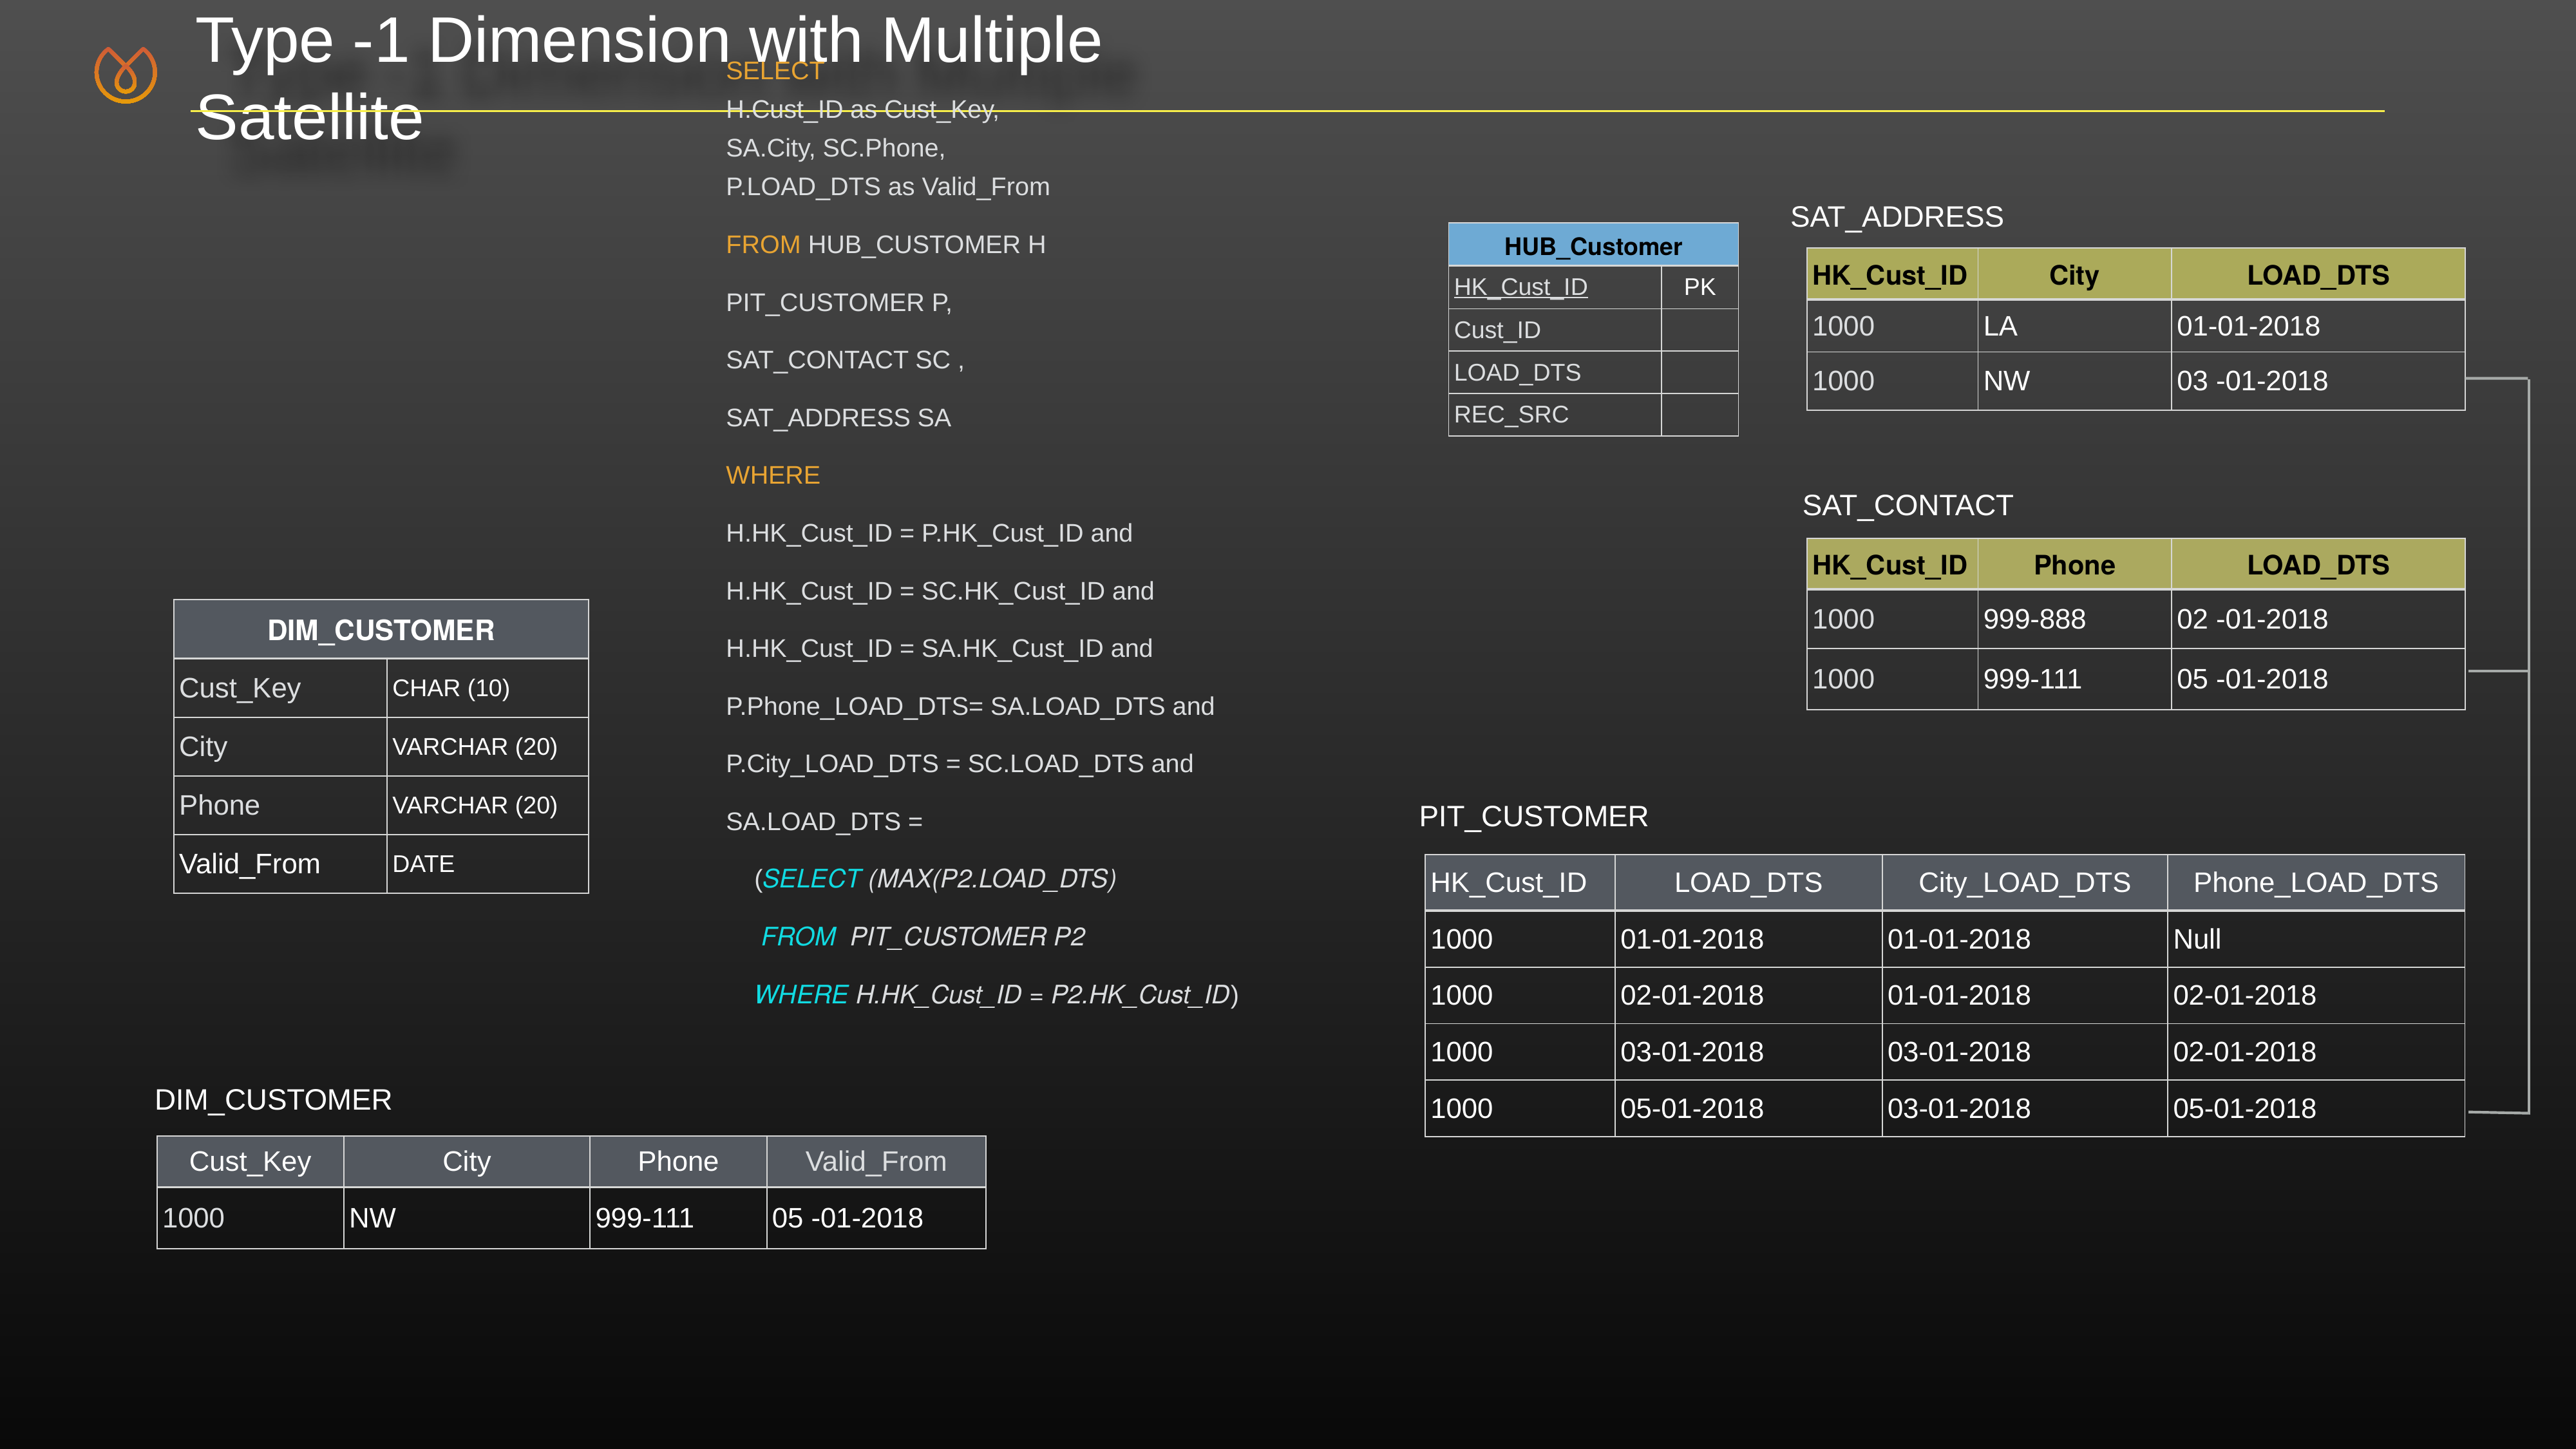

Type -1 Dimension with Multiple Satellite

SELECT
H.Cust_ID as Cust_Key,
SA.City, SC.Phone,
P.LOAD_DTS as Valid_From
FROM HUB_CUSTOMER H
PIT_CUSTOMER P,
SAT_CONTACT SC ,
SAT_ADDRESS SA
WHERE
H.HK_Cust_ID = P.HK_Cust_ID and
H.HK_Cust_ID = SC.HK_Cust_ID and
H.HK_Cust_ID = SA.HK_Cust_ID and
P.Phone_LOAD_DTS= SA.LOAD_DTS and
P.City_LOAD_DTS = SC.LOAD_DTS and
SA.LOAD_DTS =
    (SELECT (MAX(P2.LOAD_DTS)
     FROM  PIT_CUSTOMER P2
    WHERE H.HK_Cust_ID = P2.HK_Cust_ID)
SAT_ADDRESS
| HUB\_Customer |  |
| --- | --- |
| HK\_Cust\_ID | PK |
| Cust\_ID |  |
| LOAD\_DTS |  |
| REC\_SRC |  |
| HK\_Cust\_ID | City | LOAD\_DTS |
| --- | --- | --- |
| 1000 | LA | 01-01-2018 |
| 1000 | NW | 03 -01-2018 |

SAT_CONTACT
| HK\_Cust\_ID | Phone | LOAD\_DTS |
| --- | --- | --- |
| 1000 | 999-888 | 02 -01-2018 |
| 1000 | 999-111 | 05 -01-2018 |
| DIM\_CUSTOMER |  |
| --- | --- |
| Cust\_Key | CHAR (10) |
| City | VARCHAR (20) |
| Phone | VARCHAR (20) |
| Valid\_From | DATE |
DIM_CUSTOMER
| Cust\_Key | City | Phone | Valid\_From |
| --- | --- | --- | --- |
| 1000 | NW | 999-111 | 05 -01-2018 |
PIT_CUSTOMER
| HK\_Cust\_ID | LOAD\_DTS | City\_LOAD\_DTS | Phone\_LOAD\_DTS |
| --- | --- | --- | --- |
| 1000 | 01-01-2018 | 01-01-2018 | Null |
| 1000 | 02-01-2018 | 01-01-2018 | 02-01-2018 |
| 1000 | 03-01-2018 | 03-01-2018 | 02-01-2018 |
| 1000 | 05-01-2018 | 03-01-2018 | 05-01-2018 |